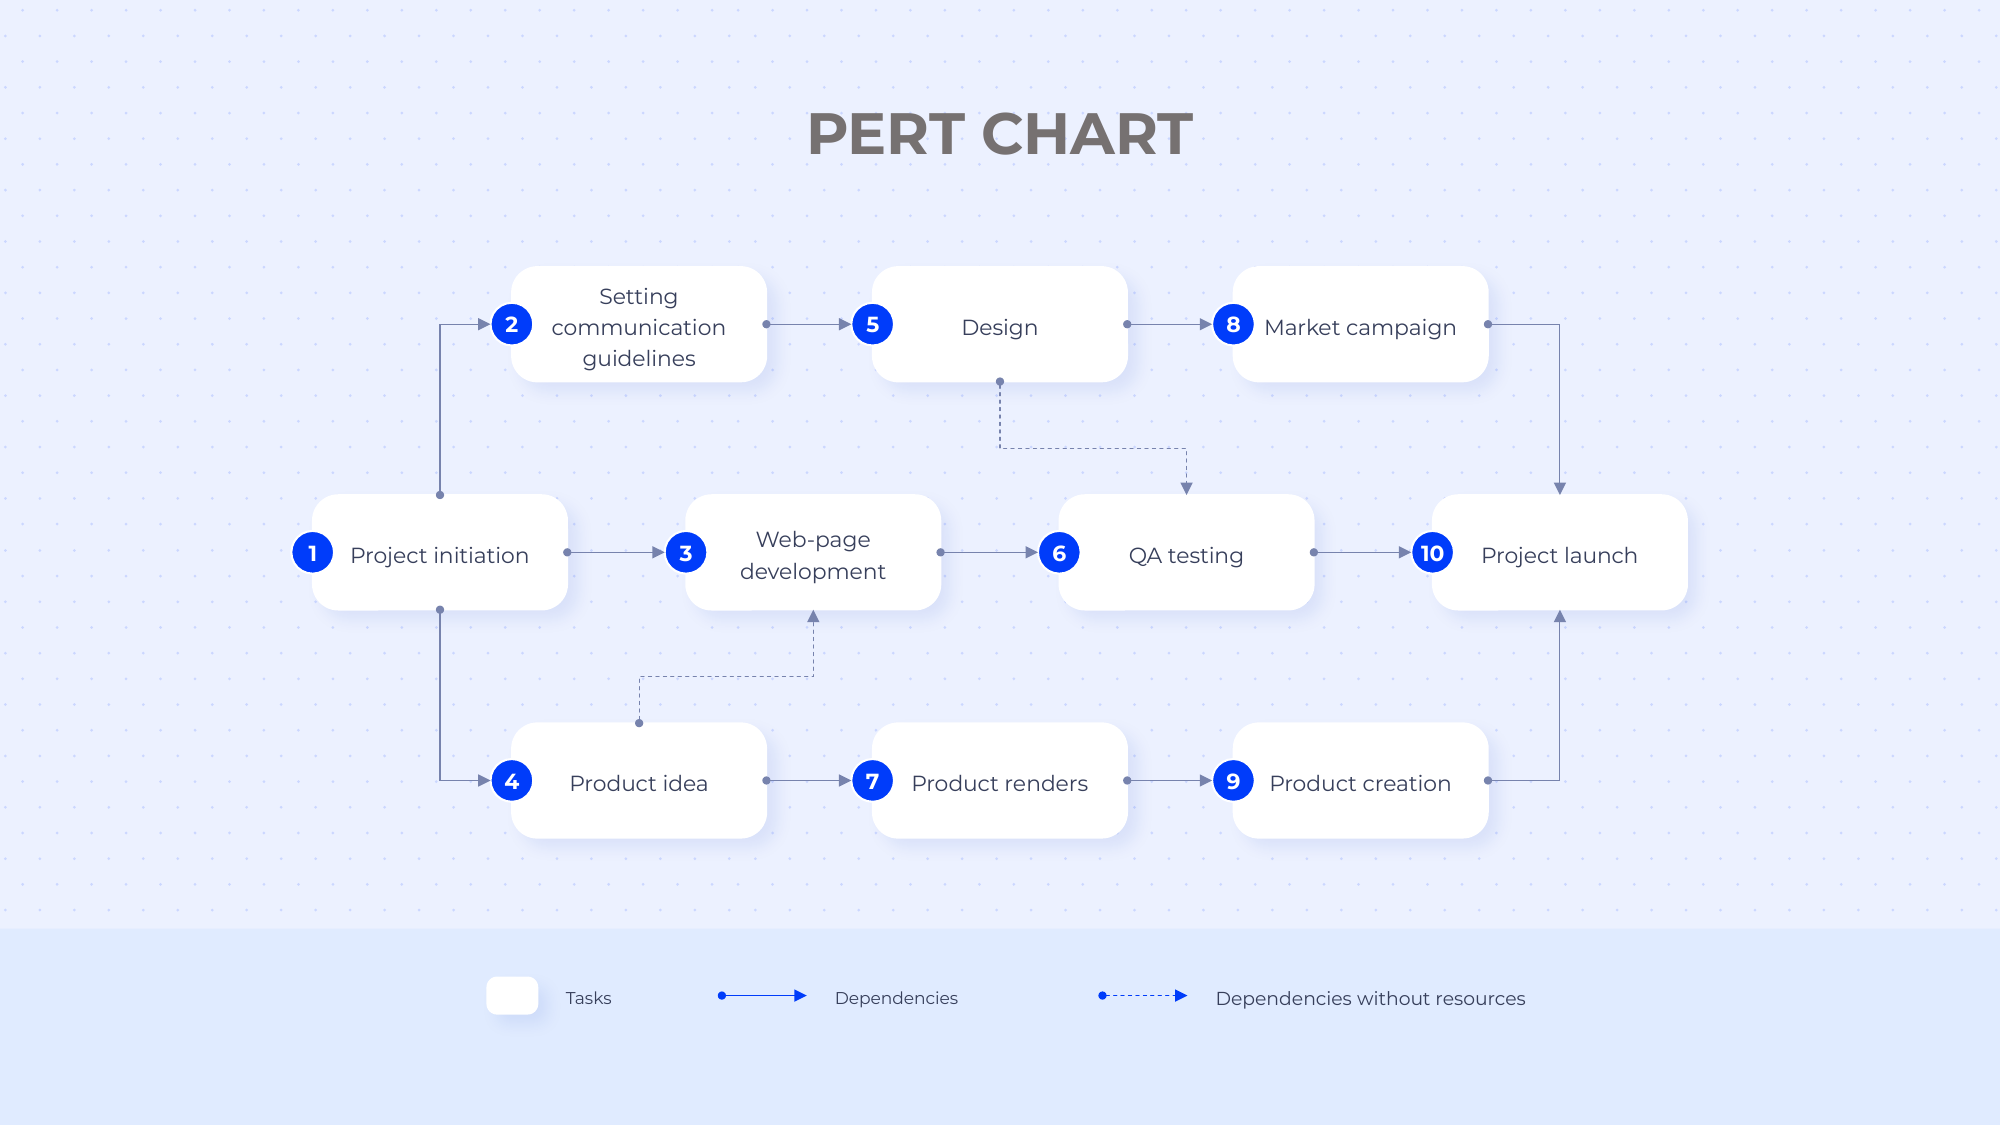

# PERT CHART
Setting communication guidelines
Design
Market campaign
2
5
8
Project initiation
Web-page development
QA testing
Project launch
1
3
6
10
Product idea
Product renders
Product creation
4
7
9

Tasks
Dependencies
Dependencies without resources